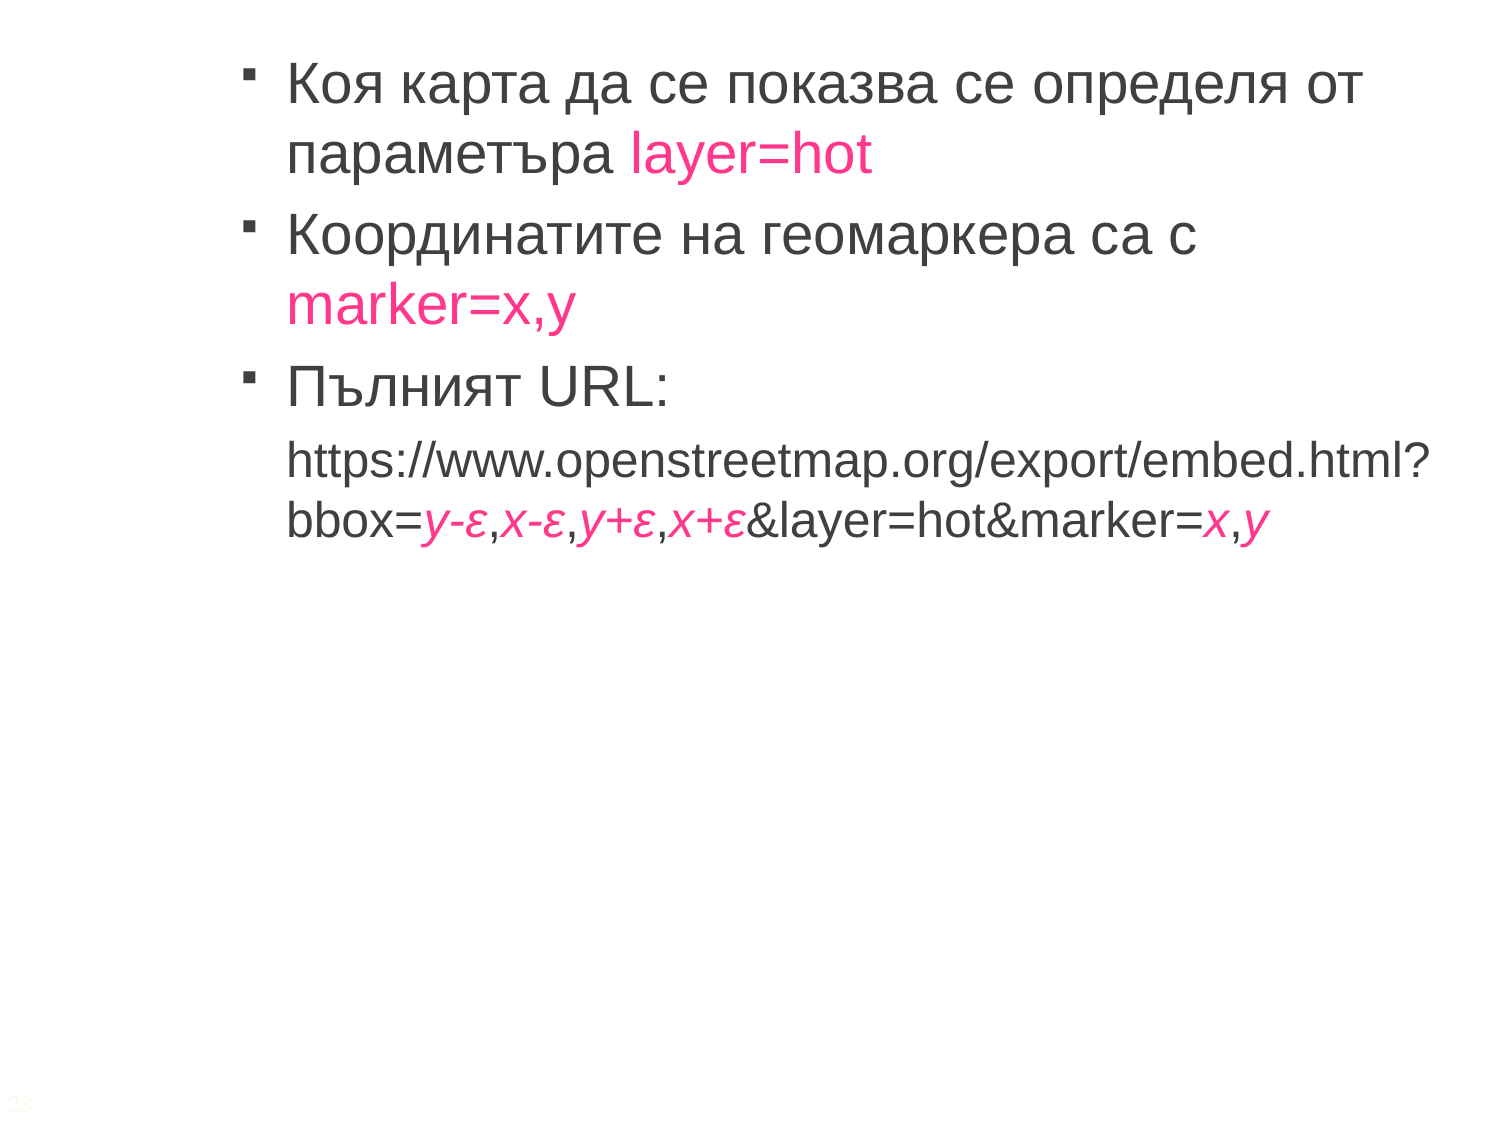

Коя карта да се показва се определя от параметъра layer=hot
Координатите на геомаркера са с marker=x,y
Пълният URL:
https://www.openstreetmap.org/export/embed.html?
bbox=y-ε,x-ε,y+ε,x+ε&layer=hot&marker=x,y